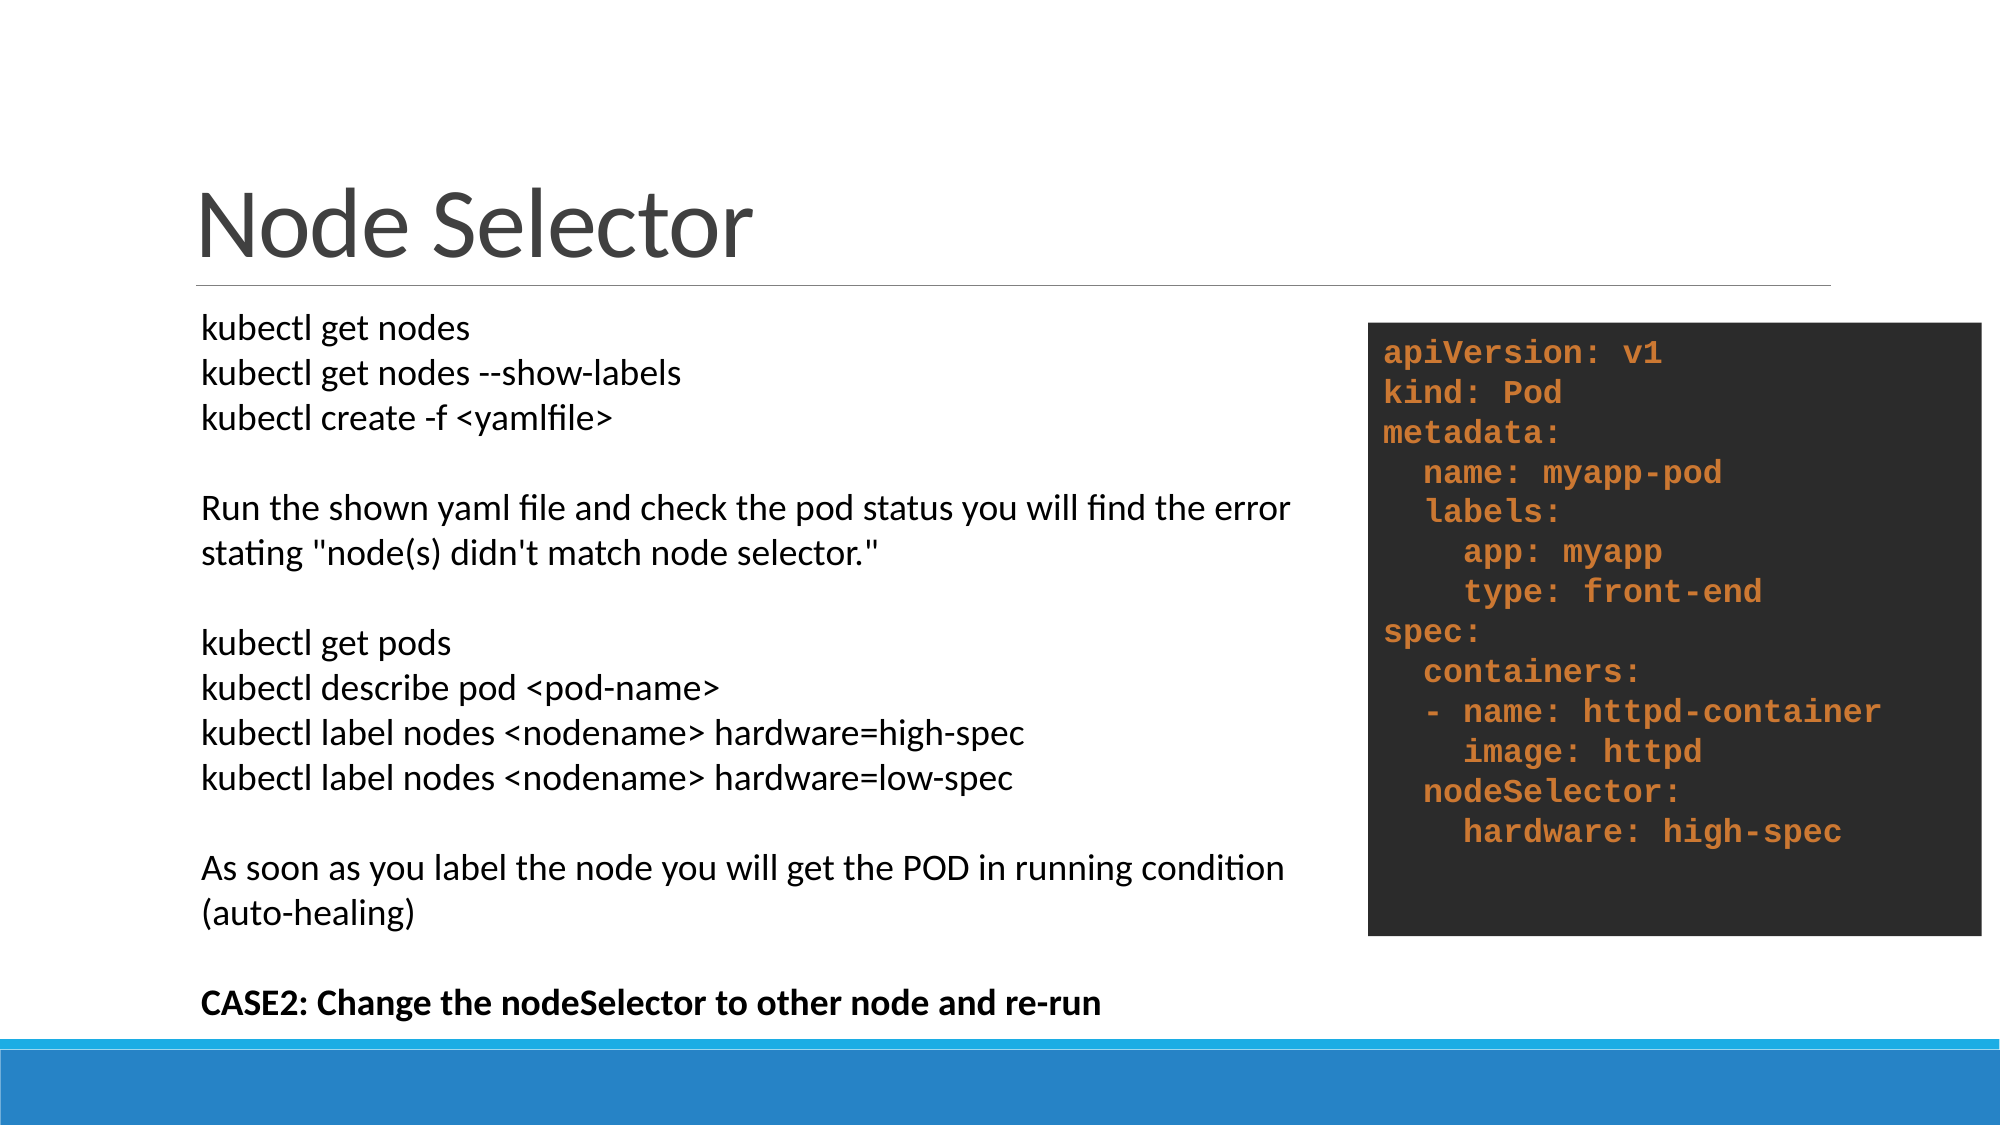

# Node Selector
kubectl get nodes
kubectl get nodes --show-labels
kubectl create -f <yamlfile>

Run the shown yaml file and check the pod status you will find the error stating "node(s) didn't match node selector."

kubectl get pods
kubectl describe pod <pod-name>
kubectl label nodes <nodename> hardware=high-spec
kubectl label nodes <nodename> hardware=low-spec

As soon as you label the node you will get the POD in running condition (auto-healing)

CASE2: Change the nodeSelector to other node and re-run
apiVersion: v1
kind: Pod
metadata:
  name: myapp-pod
  labels:
    app: myapp
    type: front-end
spec:
  containers:
  - name: httpd-container
    image: httpd
  nodeSelector:
    hardware: high-spec